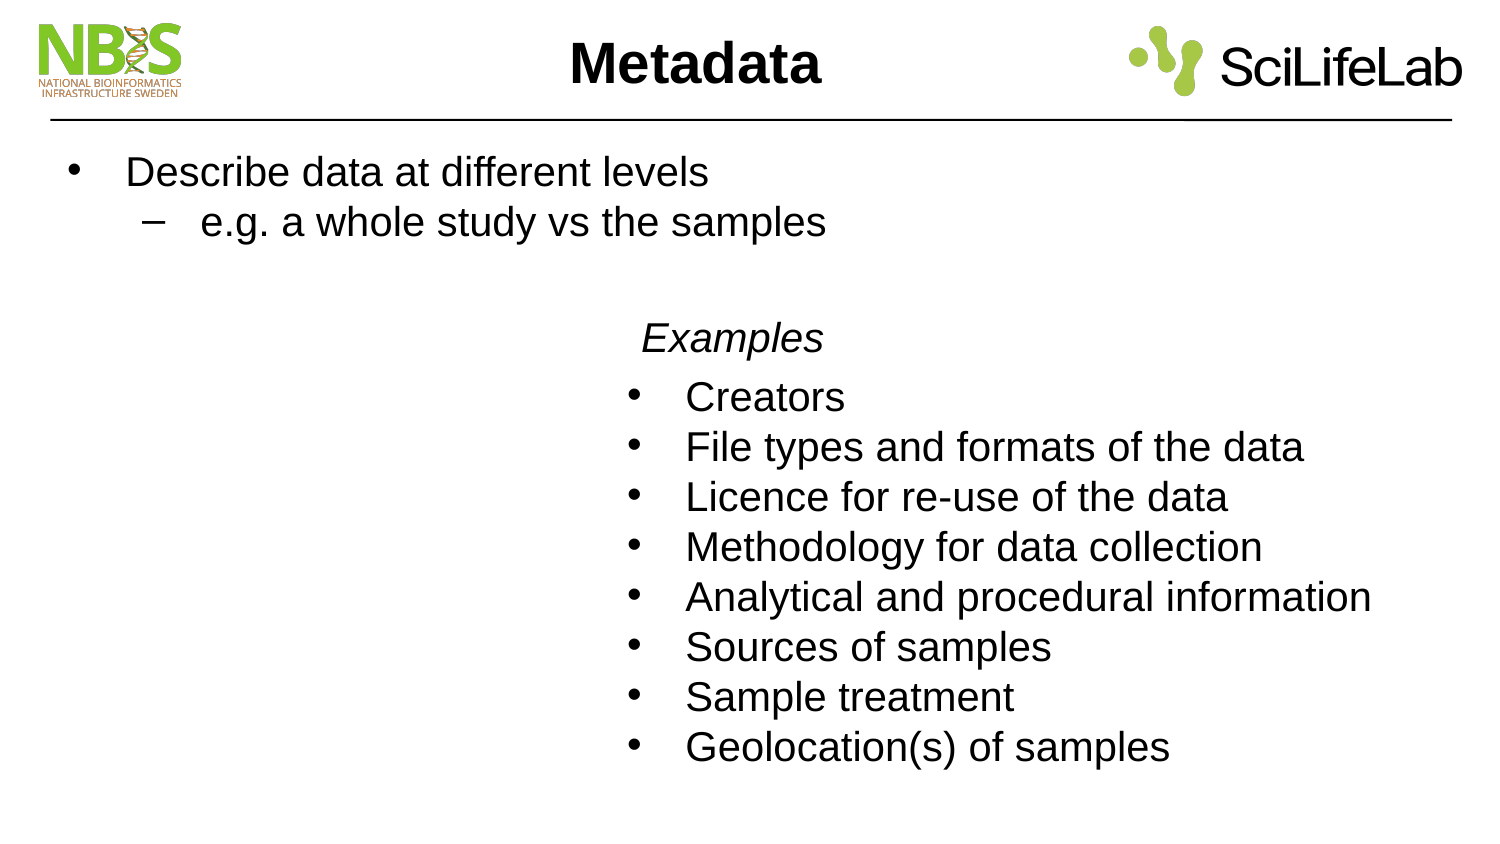

# Metadata
Describe data at different levels
e.g. a whole study vs the samples

Examples
Creators
File types and formats of the data
Licence for re-use of the data
Methodology for data collection
Analytical and procedural information
Sources of samples
Sample treatment
Geolocation(s) of samples